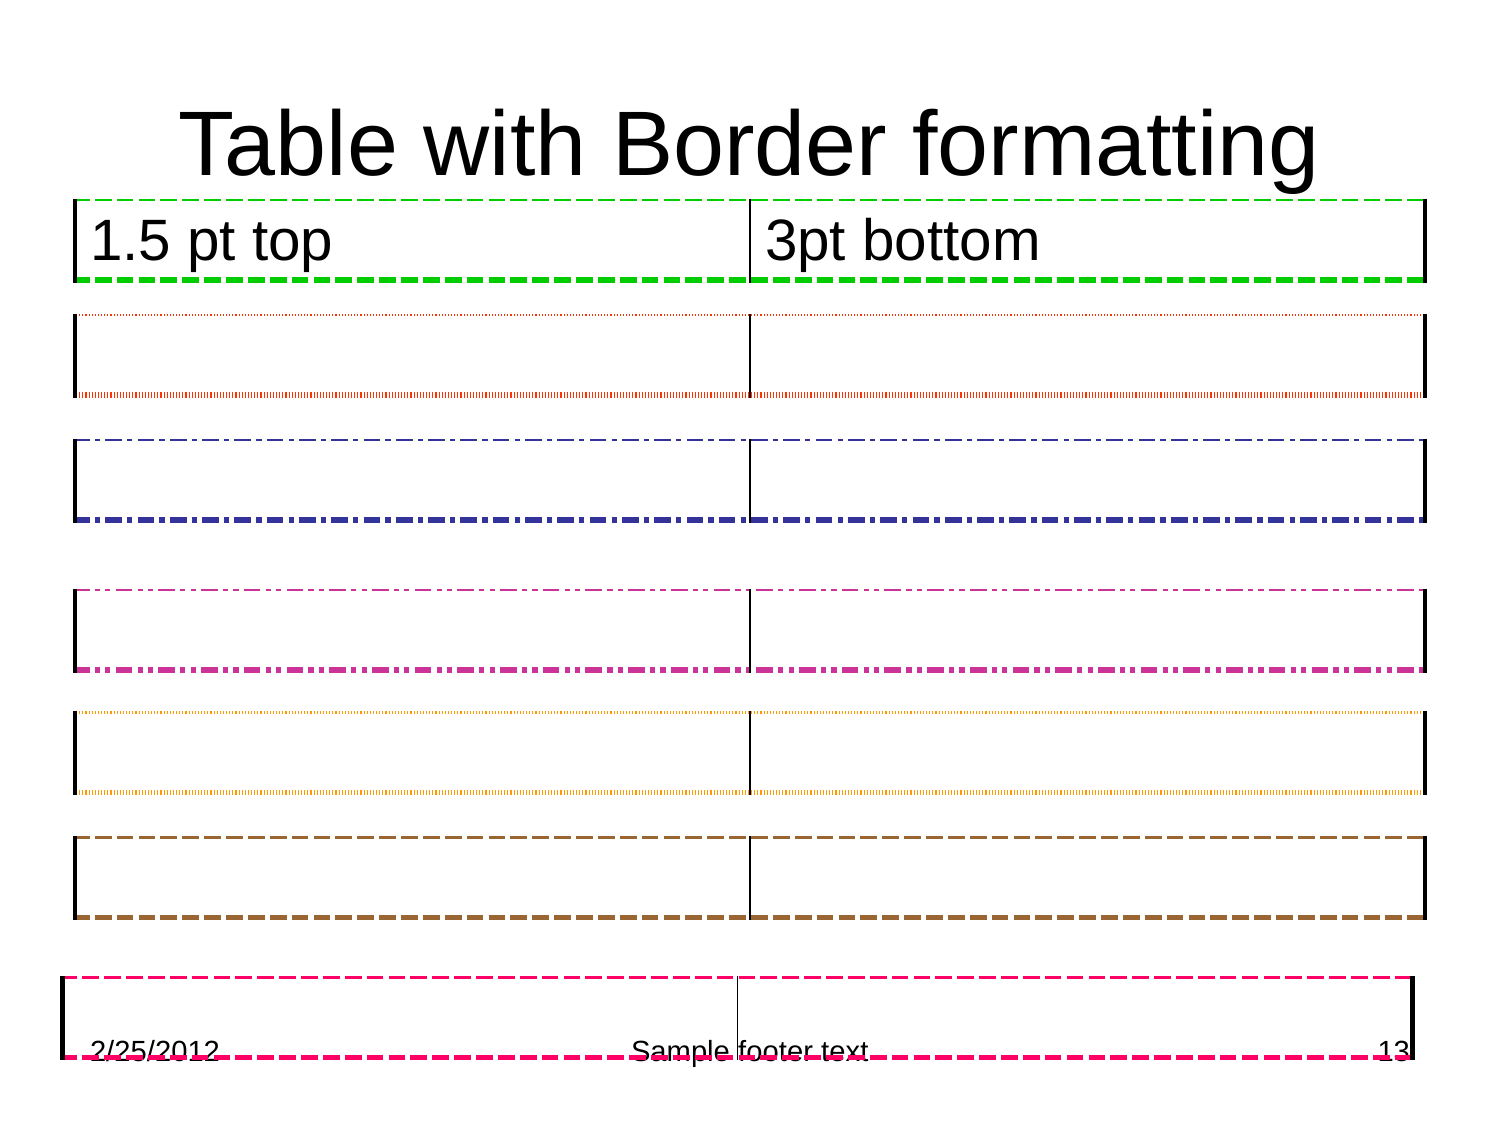

# Table with Border formatting
| 1.5 pt top | 3pt bottom |
| --- | --- |
|  |  |
| --- | --- |
|  |  |
| --- | --- |
|  |  |
| --- | --- |
|  |  |
| --- | --- |
|  |  |
| --- | --- |
|  |  |
| --- | --- |
2/25/2012
Sample footer text
13